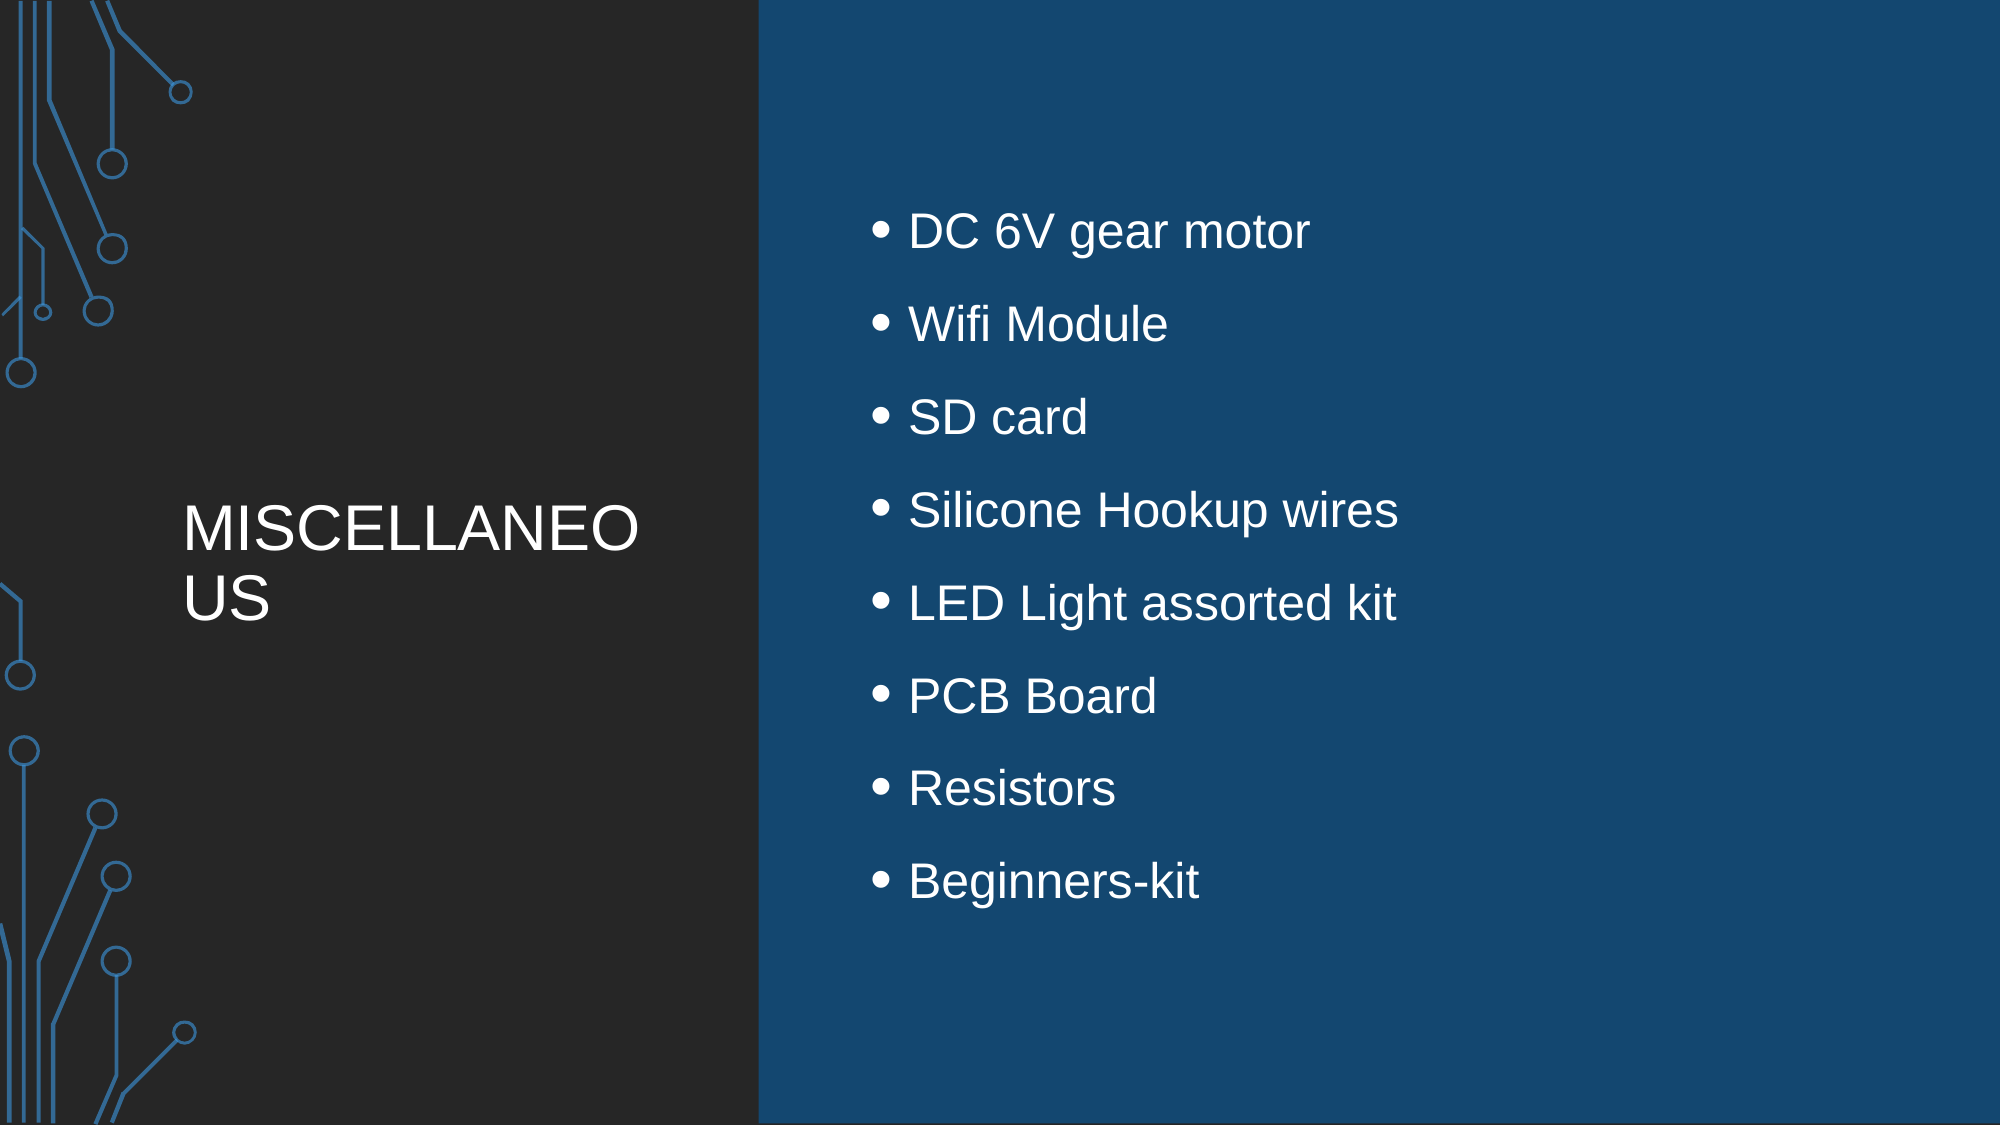

# Miscellaneous
DC 6V gear motor
Wifi Module
SD card
Silicone Hookup wires
LED Light assorted kit
PCB Board
Resistors
Beginners-kit